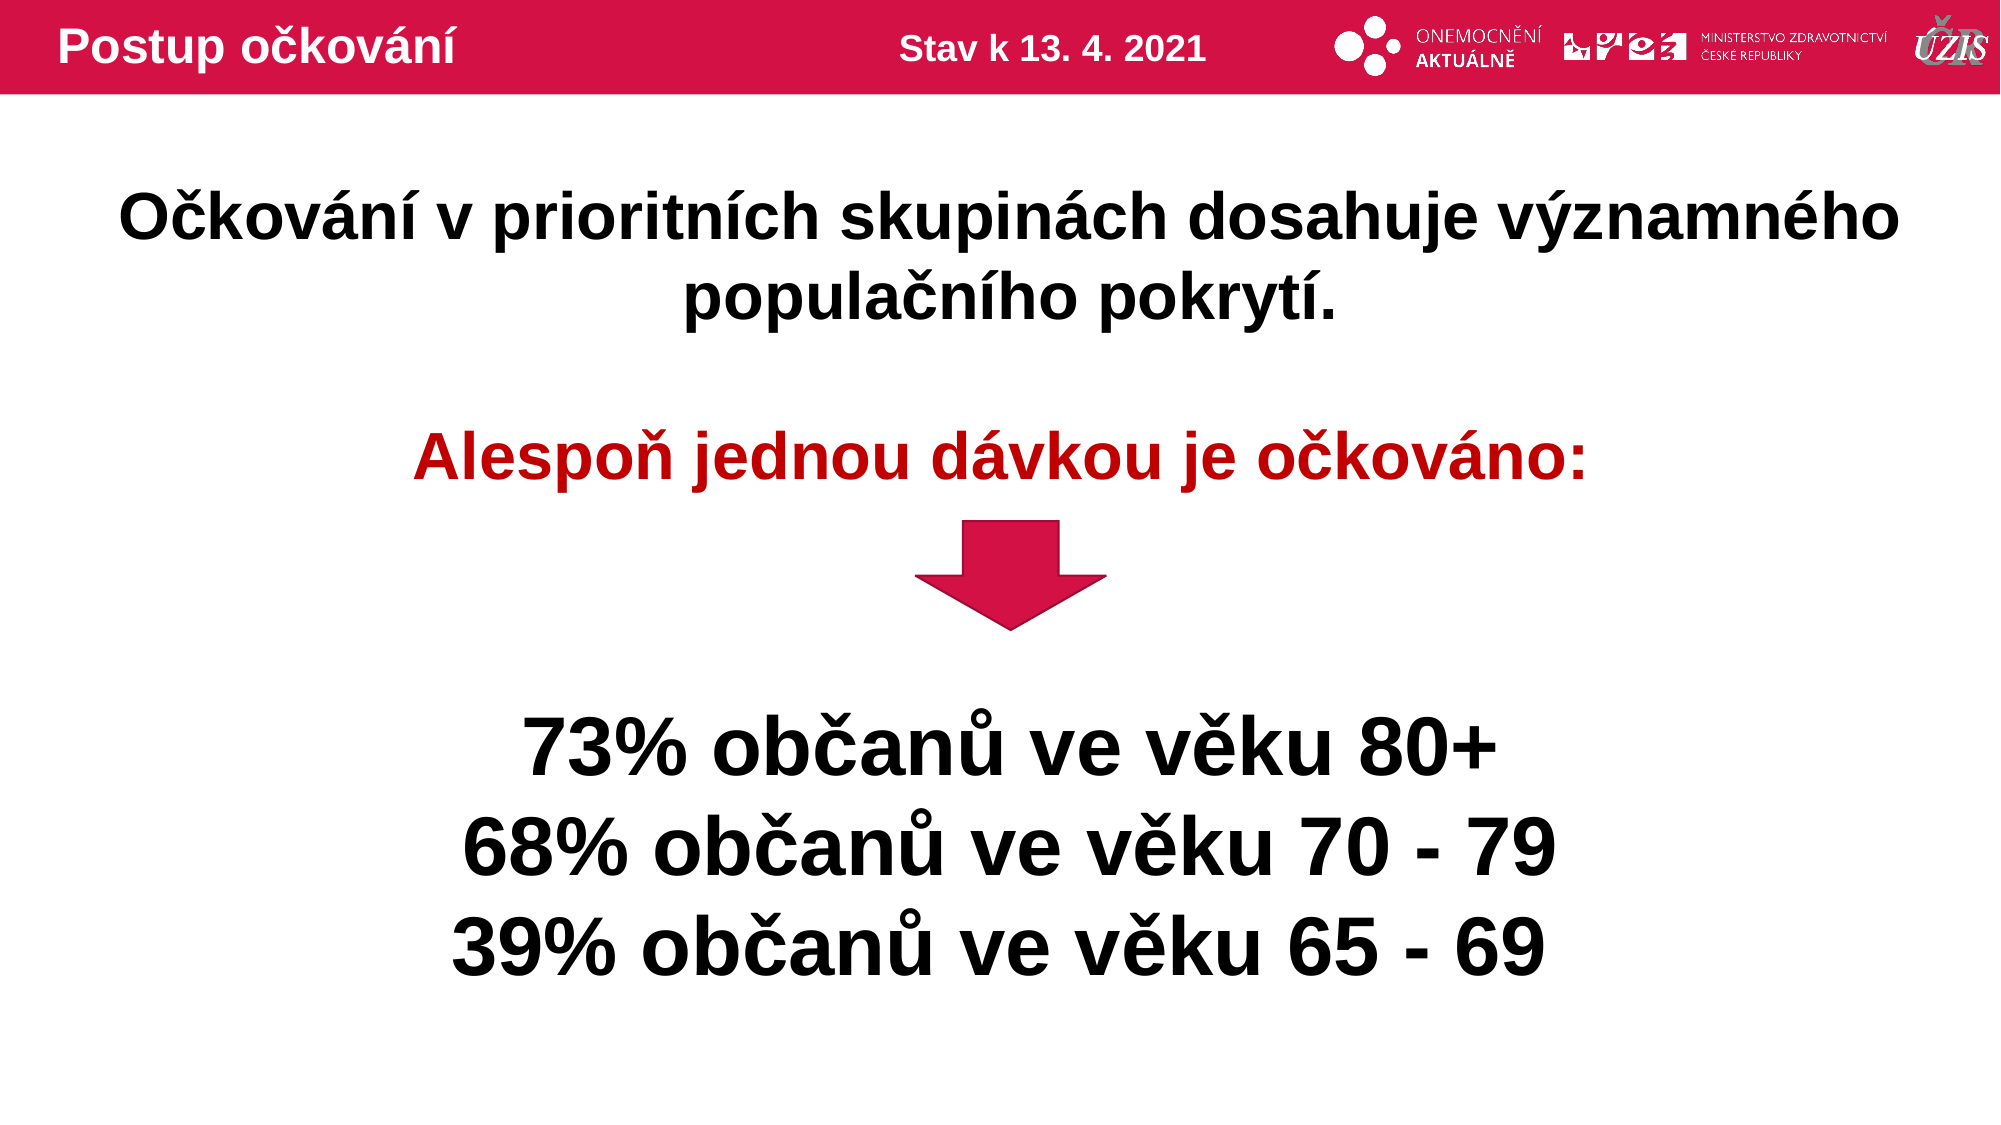

# Postup očkování
Stav k 13. 4. 2021
Očkování v prioritních skupinách dosahuje významného populačního pokrytí.

Alespoň jednou dávkou je očkováno:

73% občanů ve věku 80+
68% občanů ve věku 70 - 79
39% občanů ve věku 65 - 69